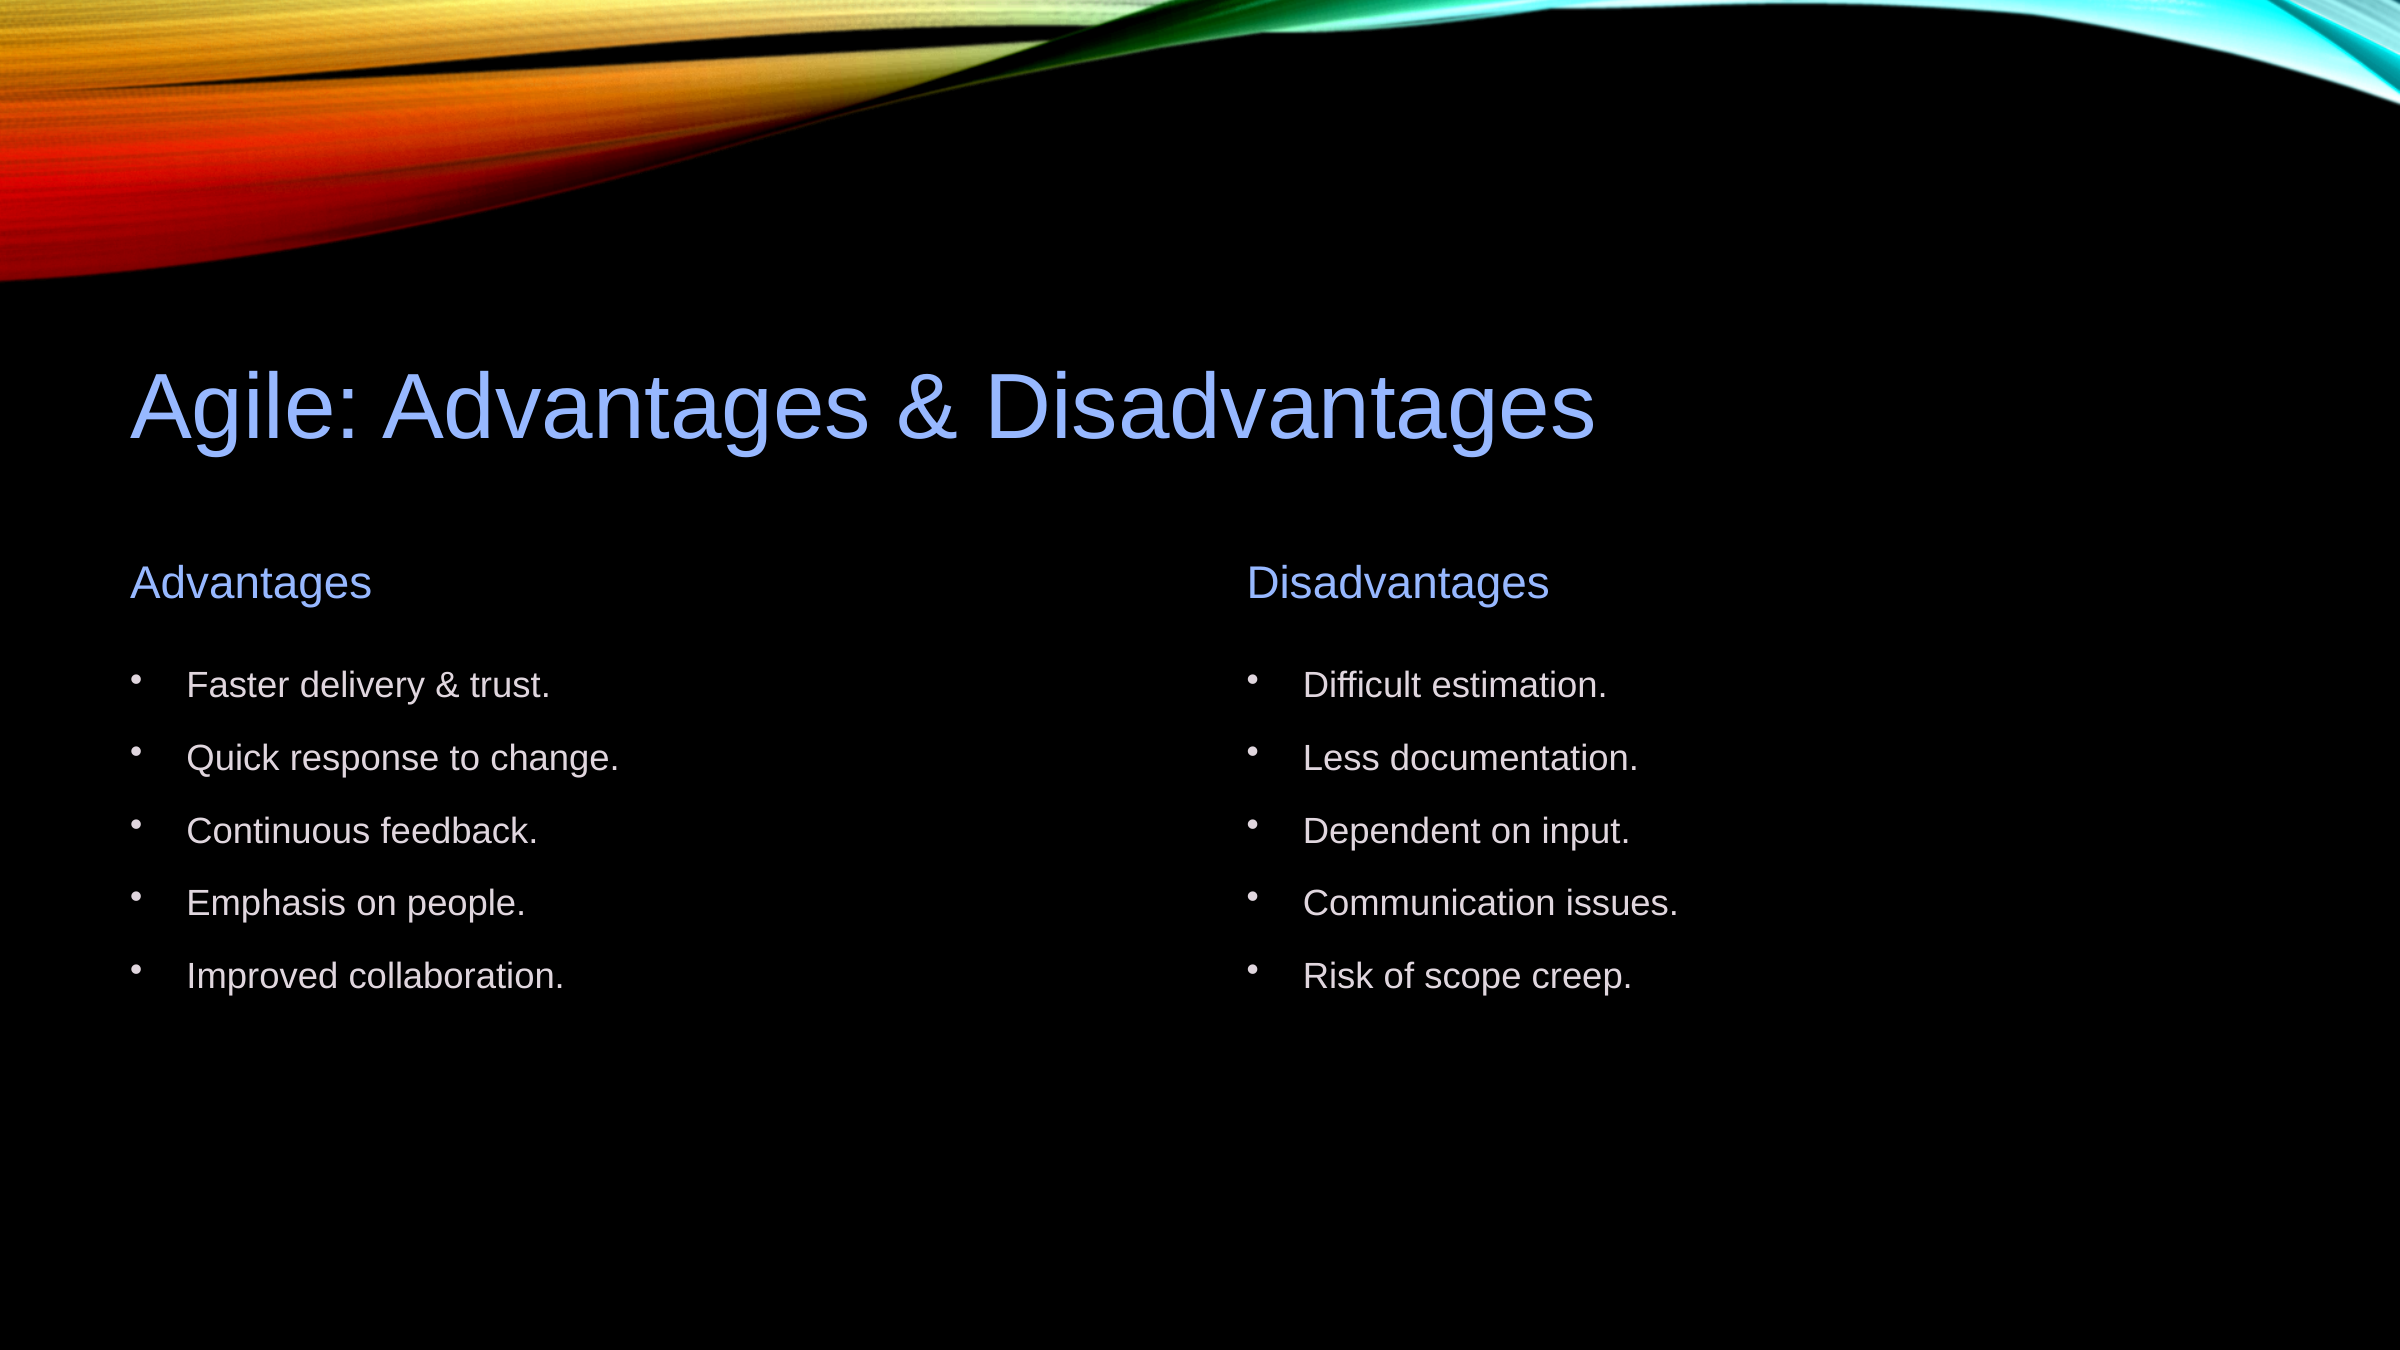

Agile: Advantages & Disadvantages
Advantages
Disadvantages
Faster delivery & trust.
Difficult estimation.
Quick response to change.
Less documentation.
Continuous feedback.
Dependent on input.
Emphasis on people.
Communication issues.
Improved collaboration.
Risk of scope creep.